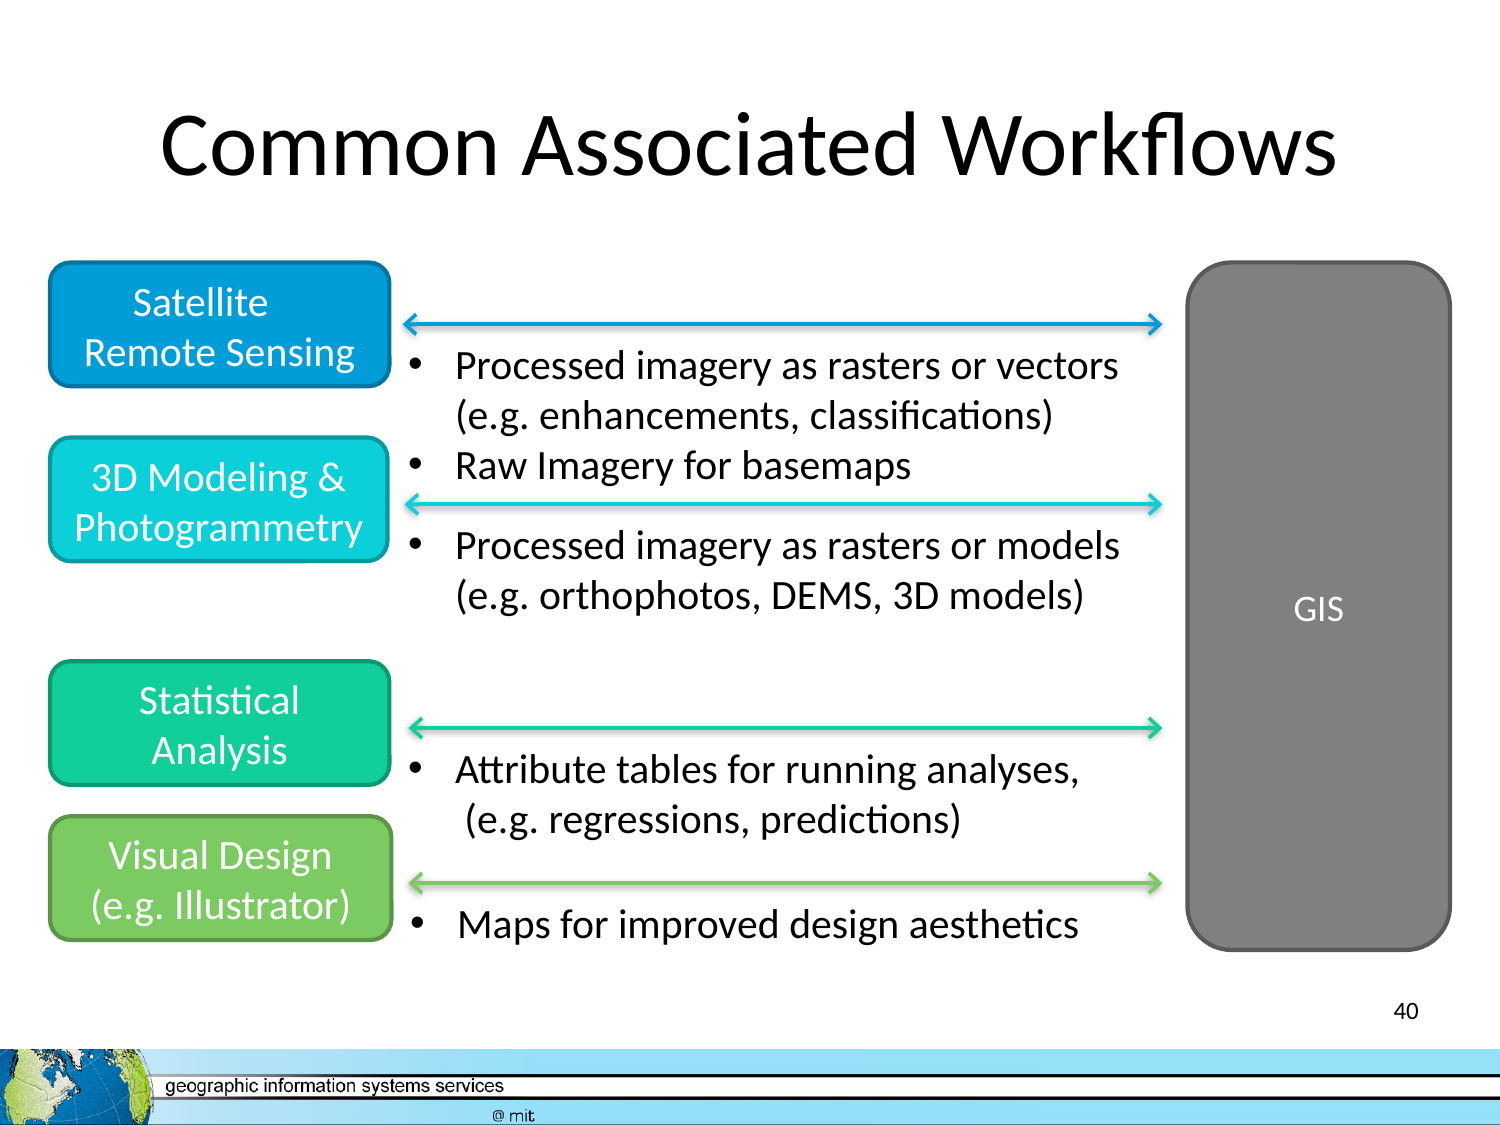

# Common Associated Workflows
Satellite     Remote Sensing
GIS
Processed imagery as rasters or vectors (e.g. enhancements, classifications)
Raw Imagery for basemaps
3D Modeling & Photogrammetry
Processed imagery as rasters or models  (e.g. orthophotos, DEMS, 3D models)
Statistical Analysis
Attribute tables for running analyses,      (e.g. regressions, predictions)
Visual Design (e.g. Illustrator)
Maps for improved design aesthetics
40